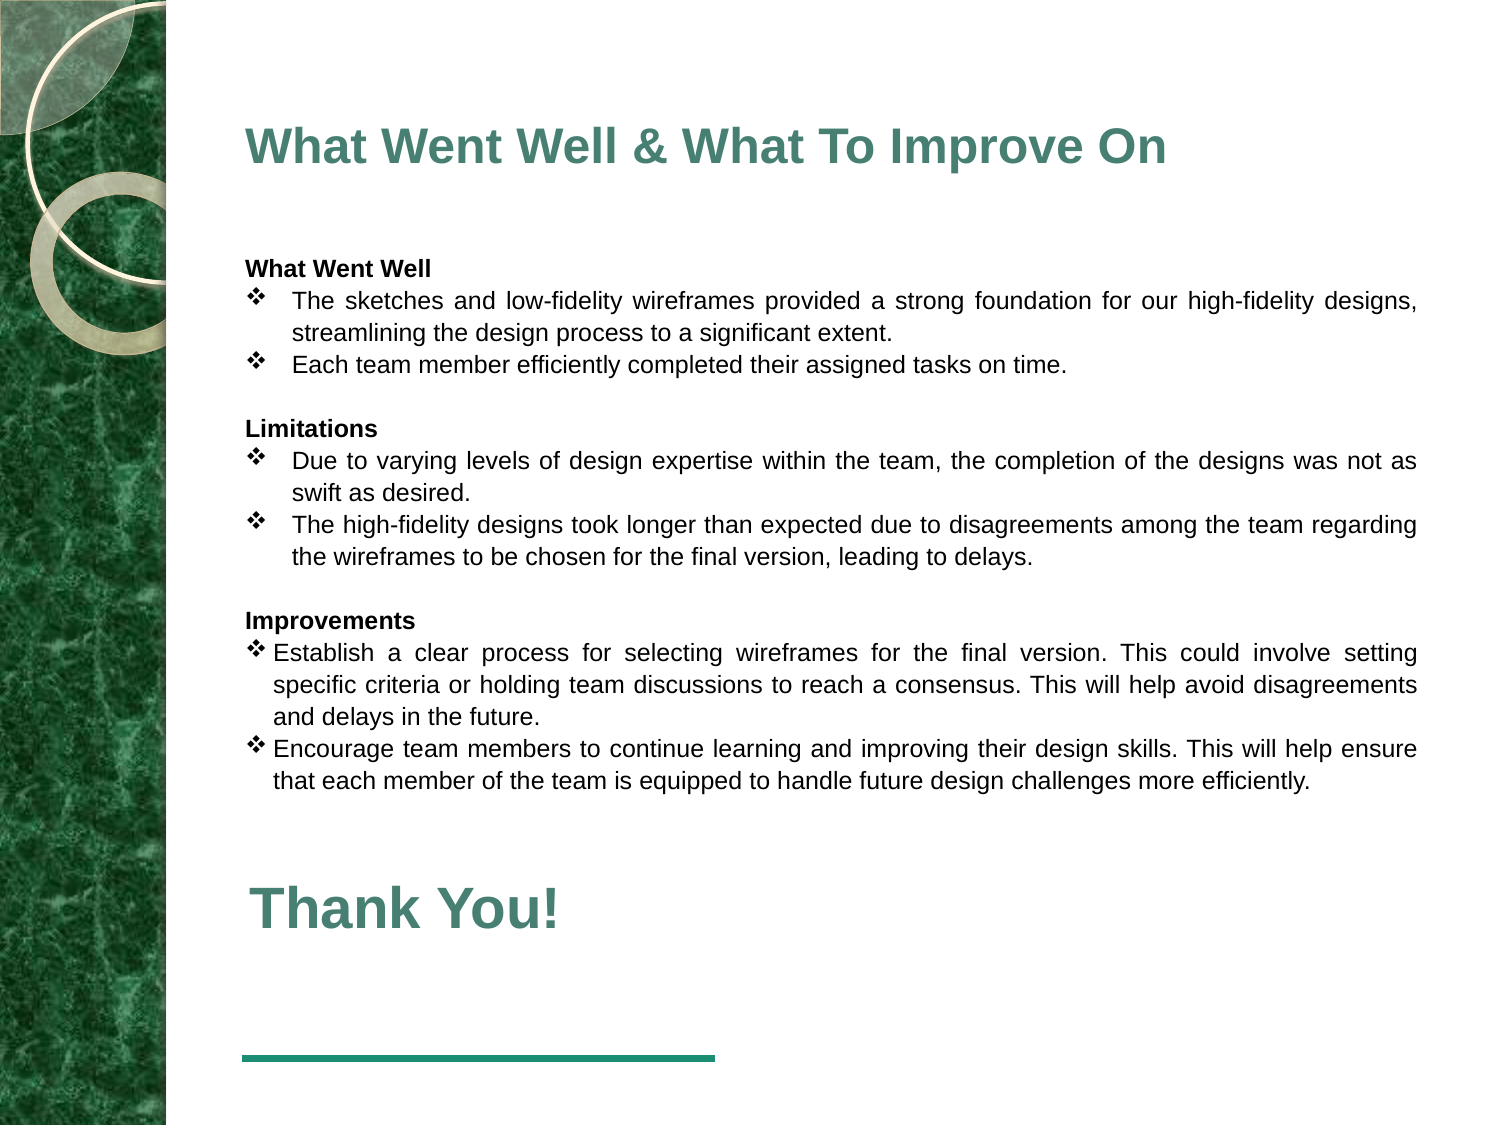

What Went Well & What To Improve On
What Went Well
The sketches and low-fidelity wireframes provided a strong foundation for our high-fidelity designs, streamlining the design process to a significant extent.
Each team member efficiently completed their assigned tasks on time.

Limitations
Due to varying levels of design expertise within the team, the completion of the designs was not as swift as desired.
The high-fidelity designs took longer than expected due to disagreements among the team regarding the wireframes to be chosen for the final version, leading to delays.

Improvements
Establish a clear process for selecting wireframes for the final version. This could involve setting specific criteria or holding team discussions to reach a consensus. This will help avoid disagreements and delays in the future.
Encourage team members to continue learning and improving their design skills. This will help ensure that each member of the team is equipped to handle future design challenges more efficiently.
Thank You!